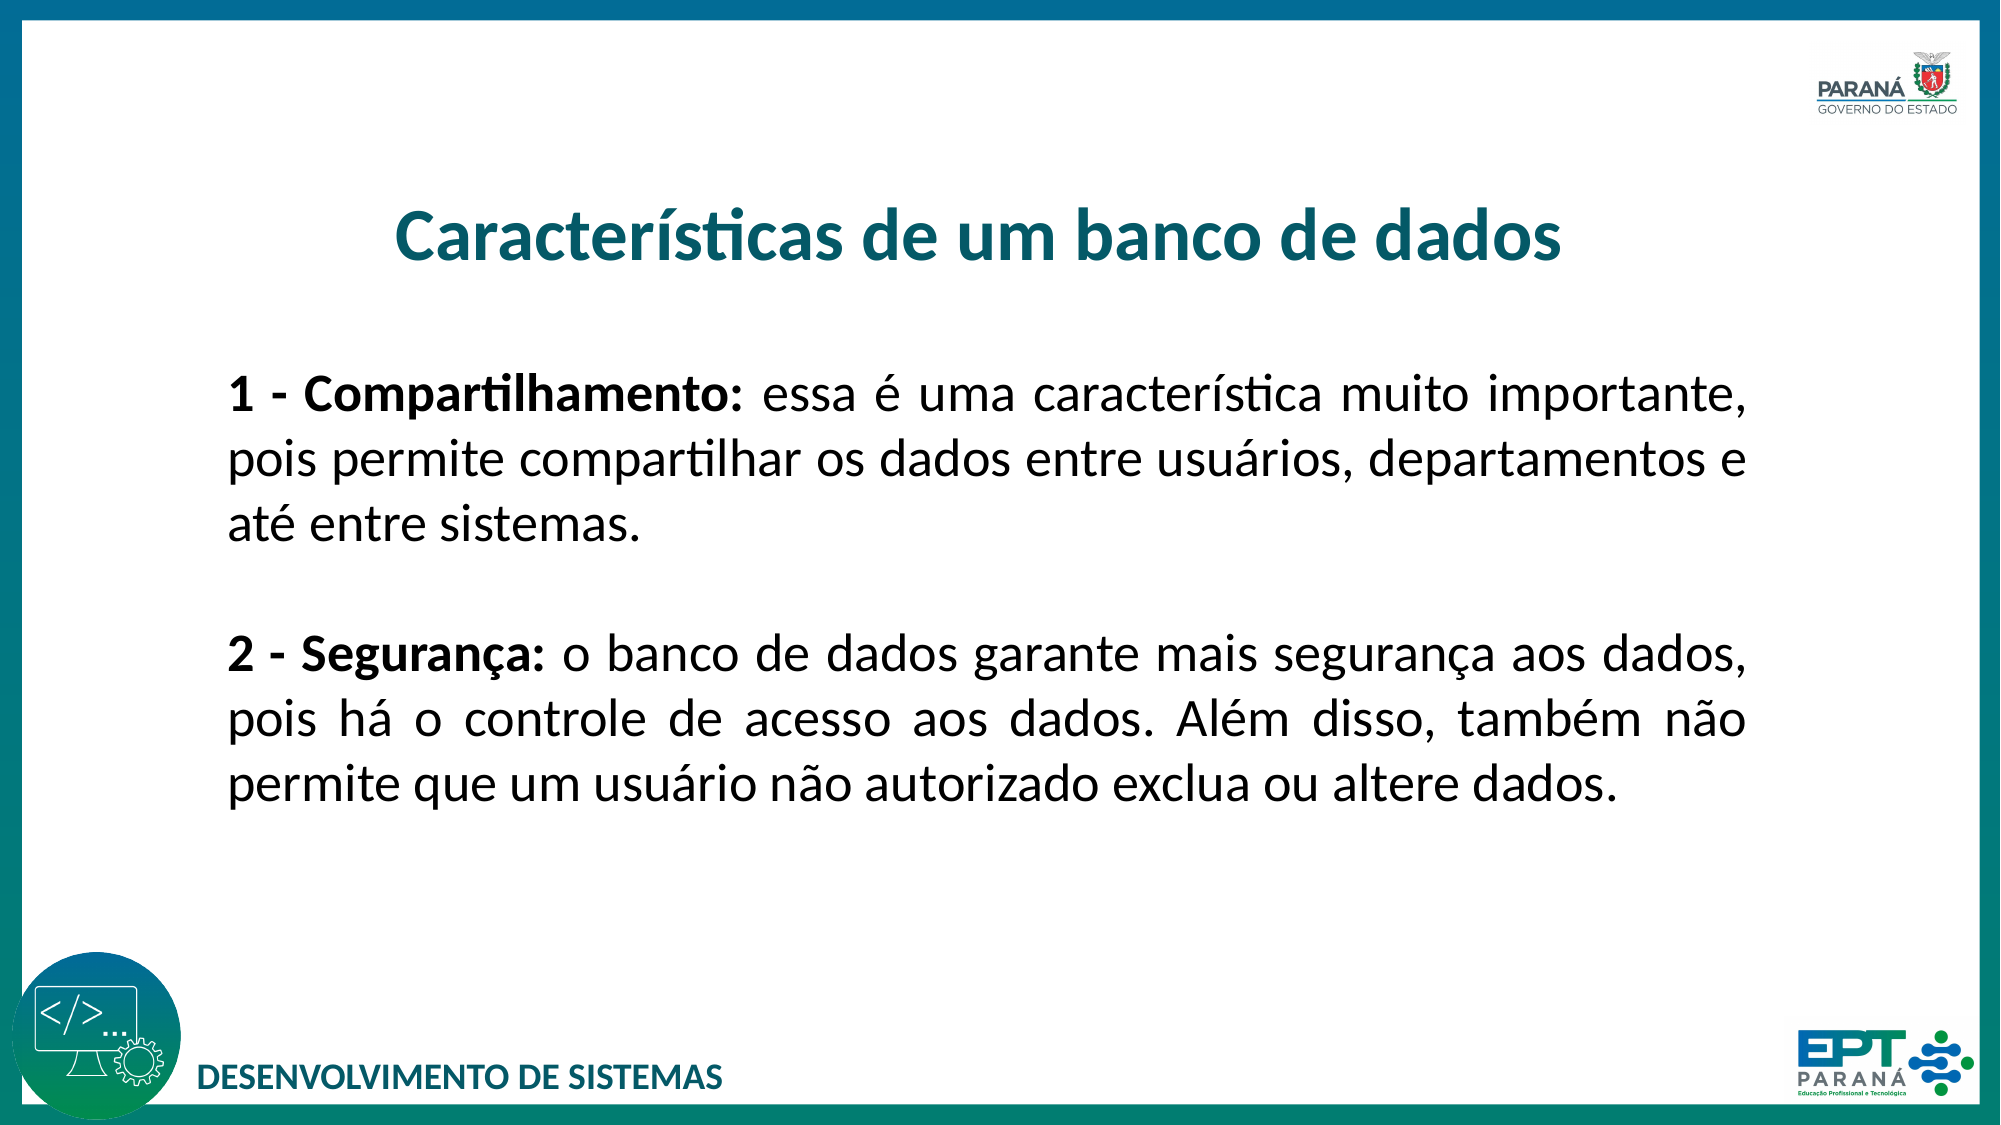

Características de um banco de dados

1 - Compartilhamento: essa é uma característica muito importante, pois permite compartilhar os dados entre usuários, departamentos e até entre sistemas.

2 - Segurança: o banco de dados garante mais segurança aos dados, pois há o controle de acesso aos dados. Além disso, também não permite que um usuário não autorizado exclua ou altere dados.